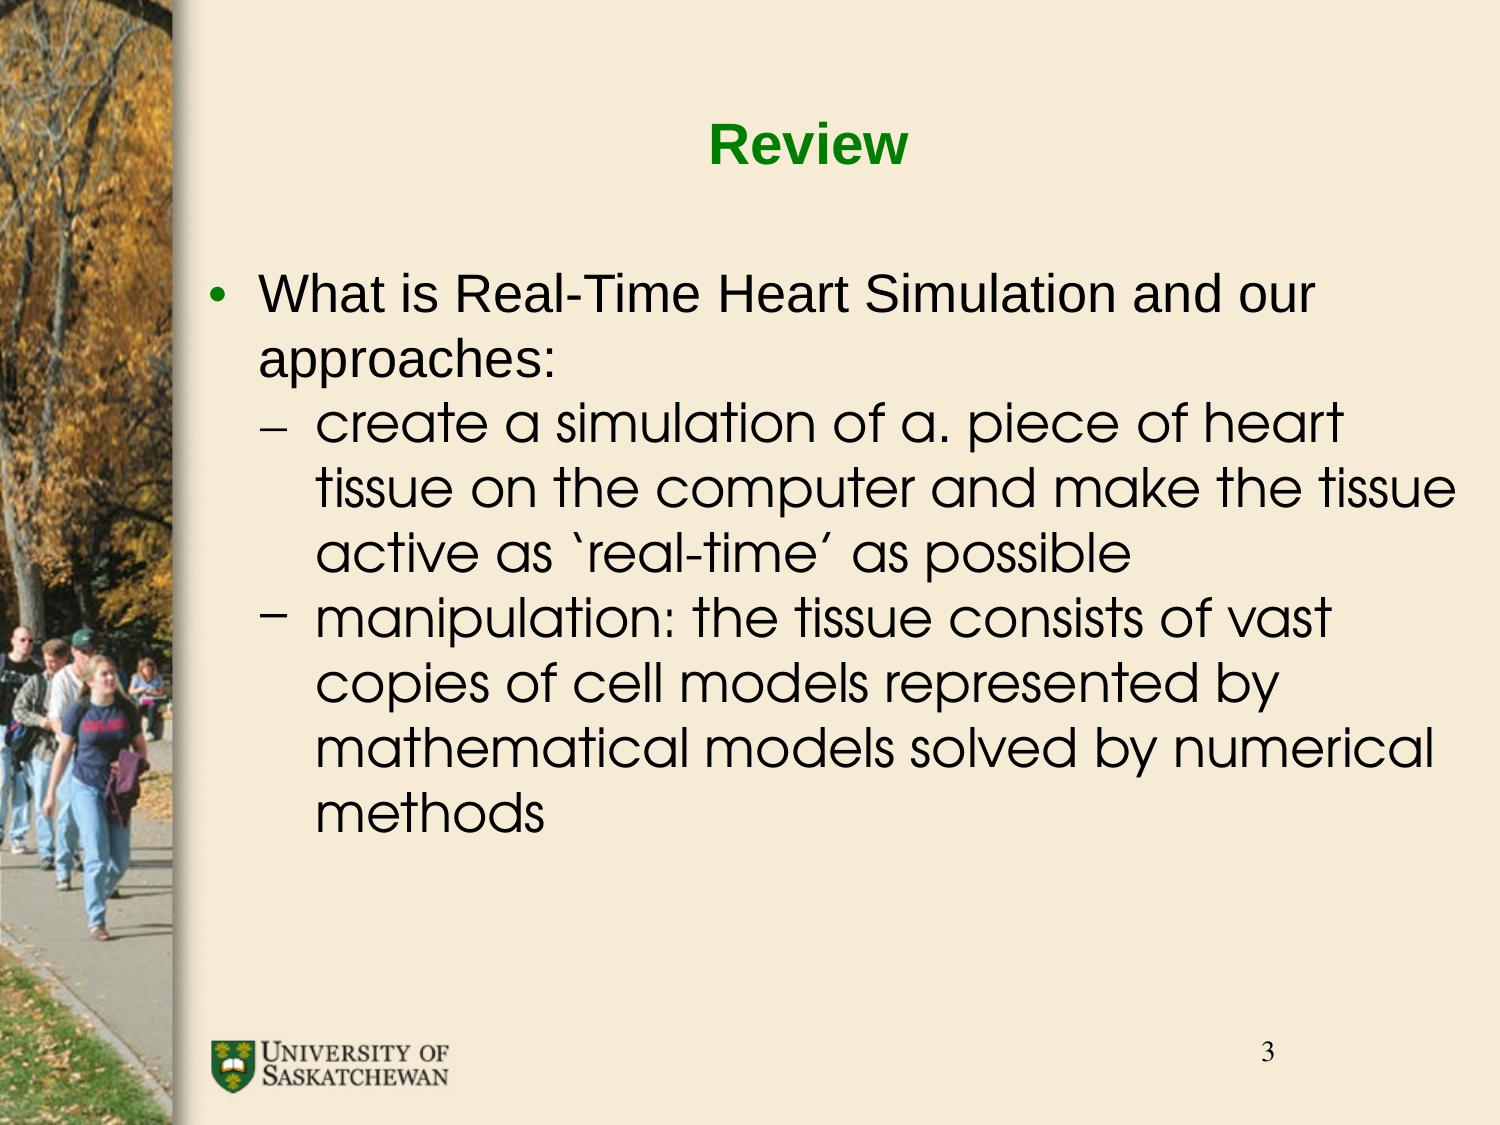

# Review
What is Real-Time Heart Simulation and our approaches:
create a simulation of a. piece of heart tissue on the computer and make the tissue active as ‘real-time’ as possible
manipulation: the tissue consists of vast copies of cell models represented by mathematical models solved by numerical methods
3